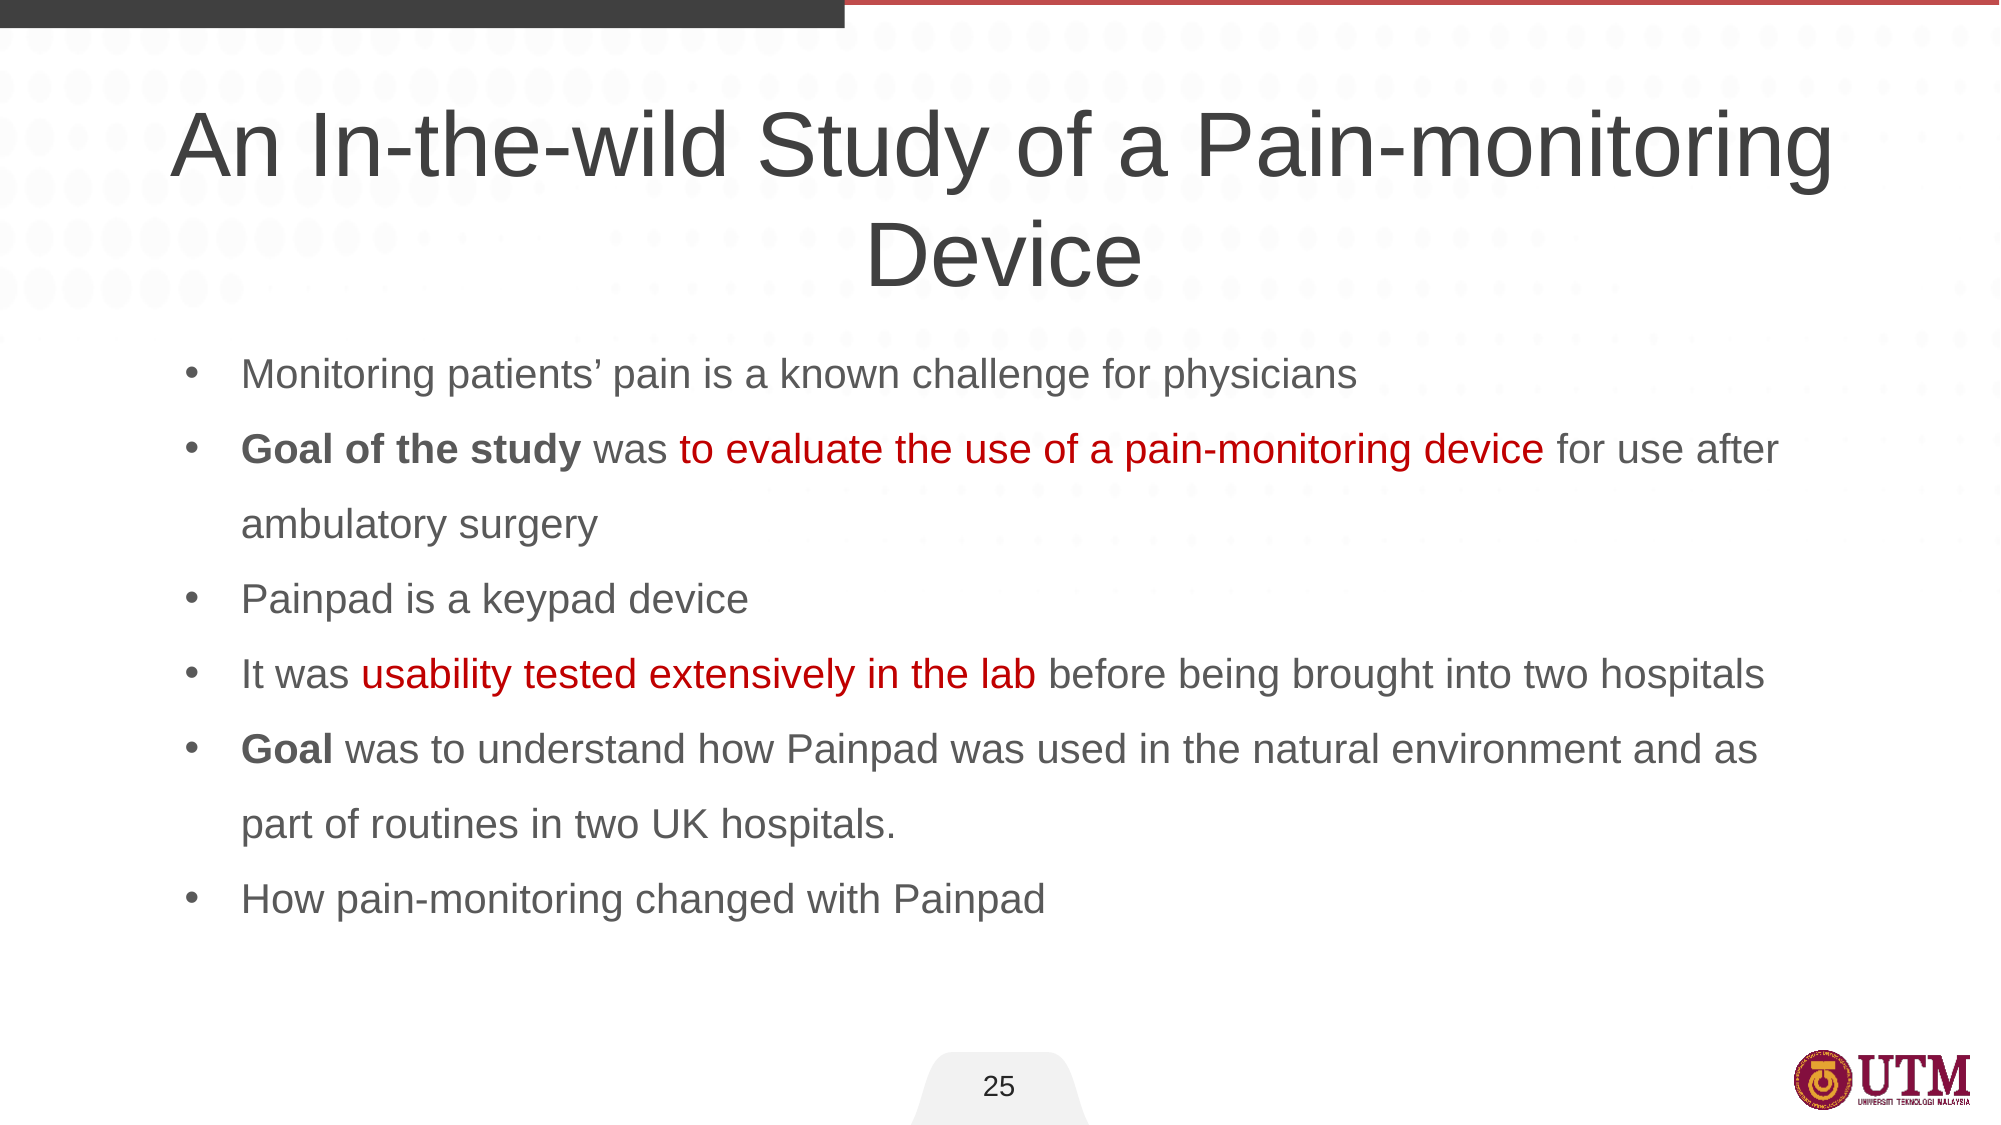

An In-the-wild Study of a Pain-monitoring Device
Monitoring patients’ pain is a known challenge for physicians
Goal of the study was to evaluate the use of a pain-monitoring device for use after ambulatory surgery
Painpad is a keypad device
It was usability tested extensively in the lab before being brought into two hospitals
Goal was to understand how Painpad was used in the natural environment and as part of routines in two UK hospitals.
How pain-monitoring changed with Painpad
25